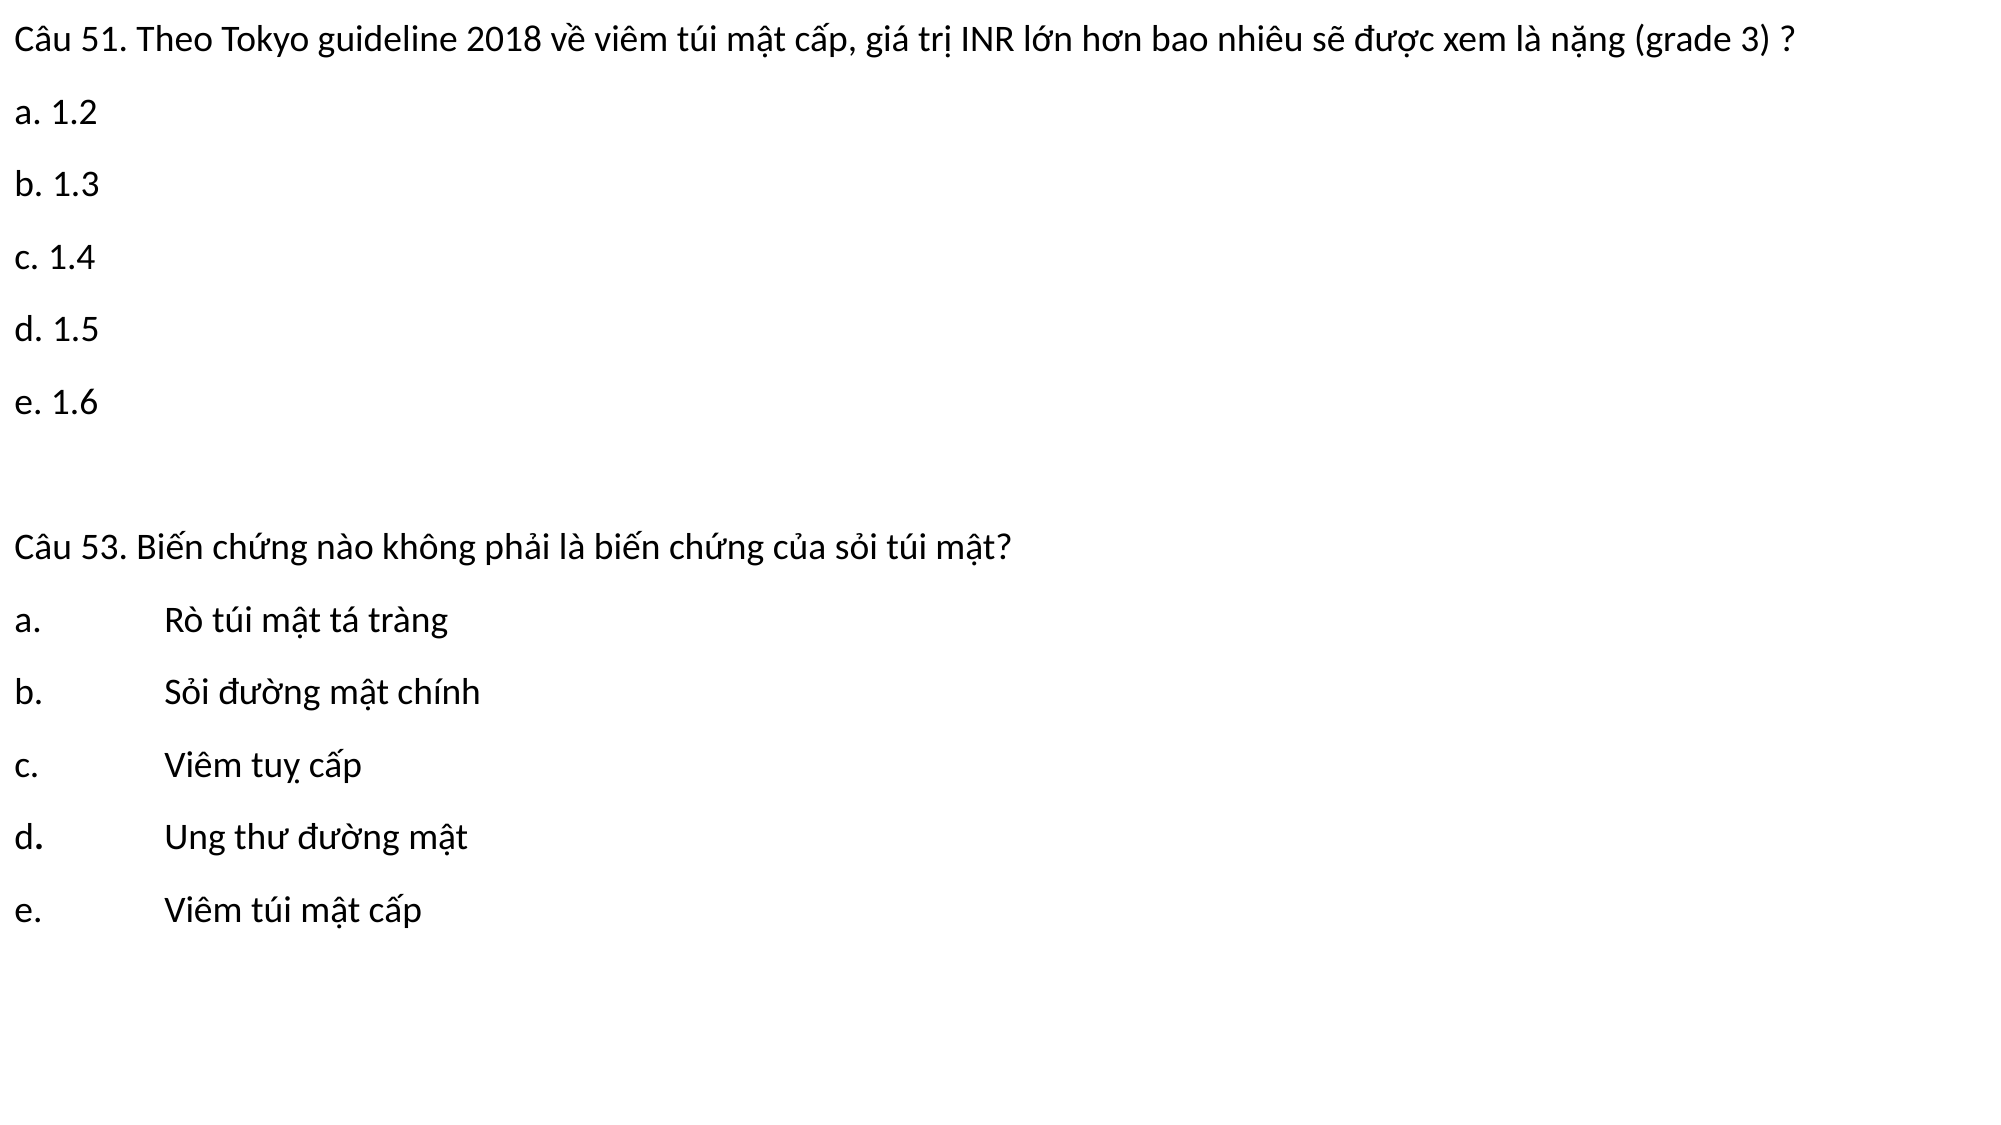

Câu 51. Theo Tokyo guideline 2018 về viêm túi mật cấp, giá trị INR lớn hơn bao nhiêu sẽ được xem là nặng (grade 3) ?
a. 1.2
b. 1.3
c. 1.4
d. 1.5
e. 1.6

Câu 53. Biến chứng nào không phải là biến chứng của sỏi túi mật?
a.	Rò túi mật tá tràng
b.	Sỏi đường mật chính
c.	Viêm tuỵ cấp
d.	Ung thư đường mật
e.	Viêm túi mật cấp